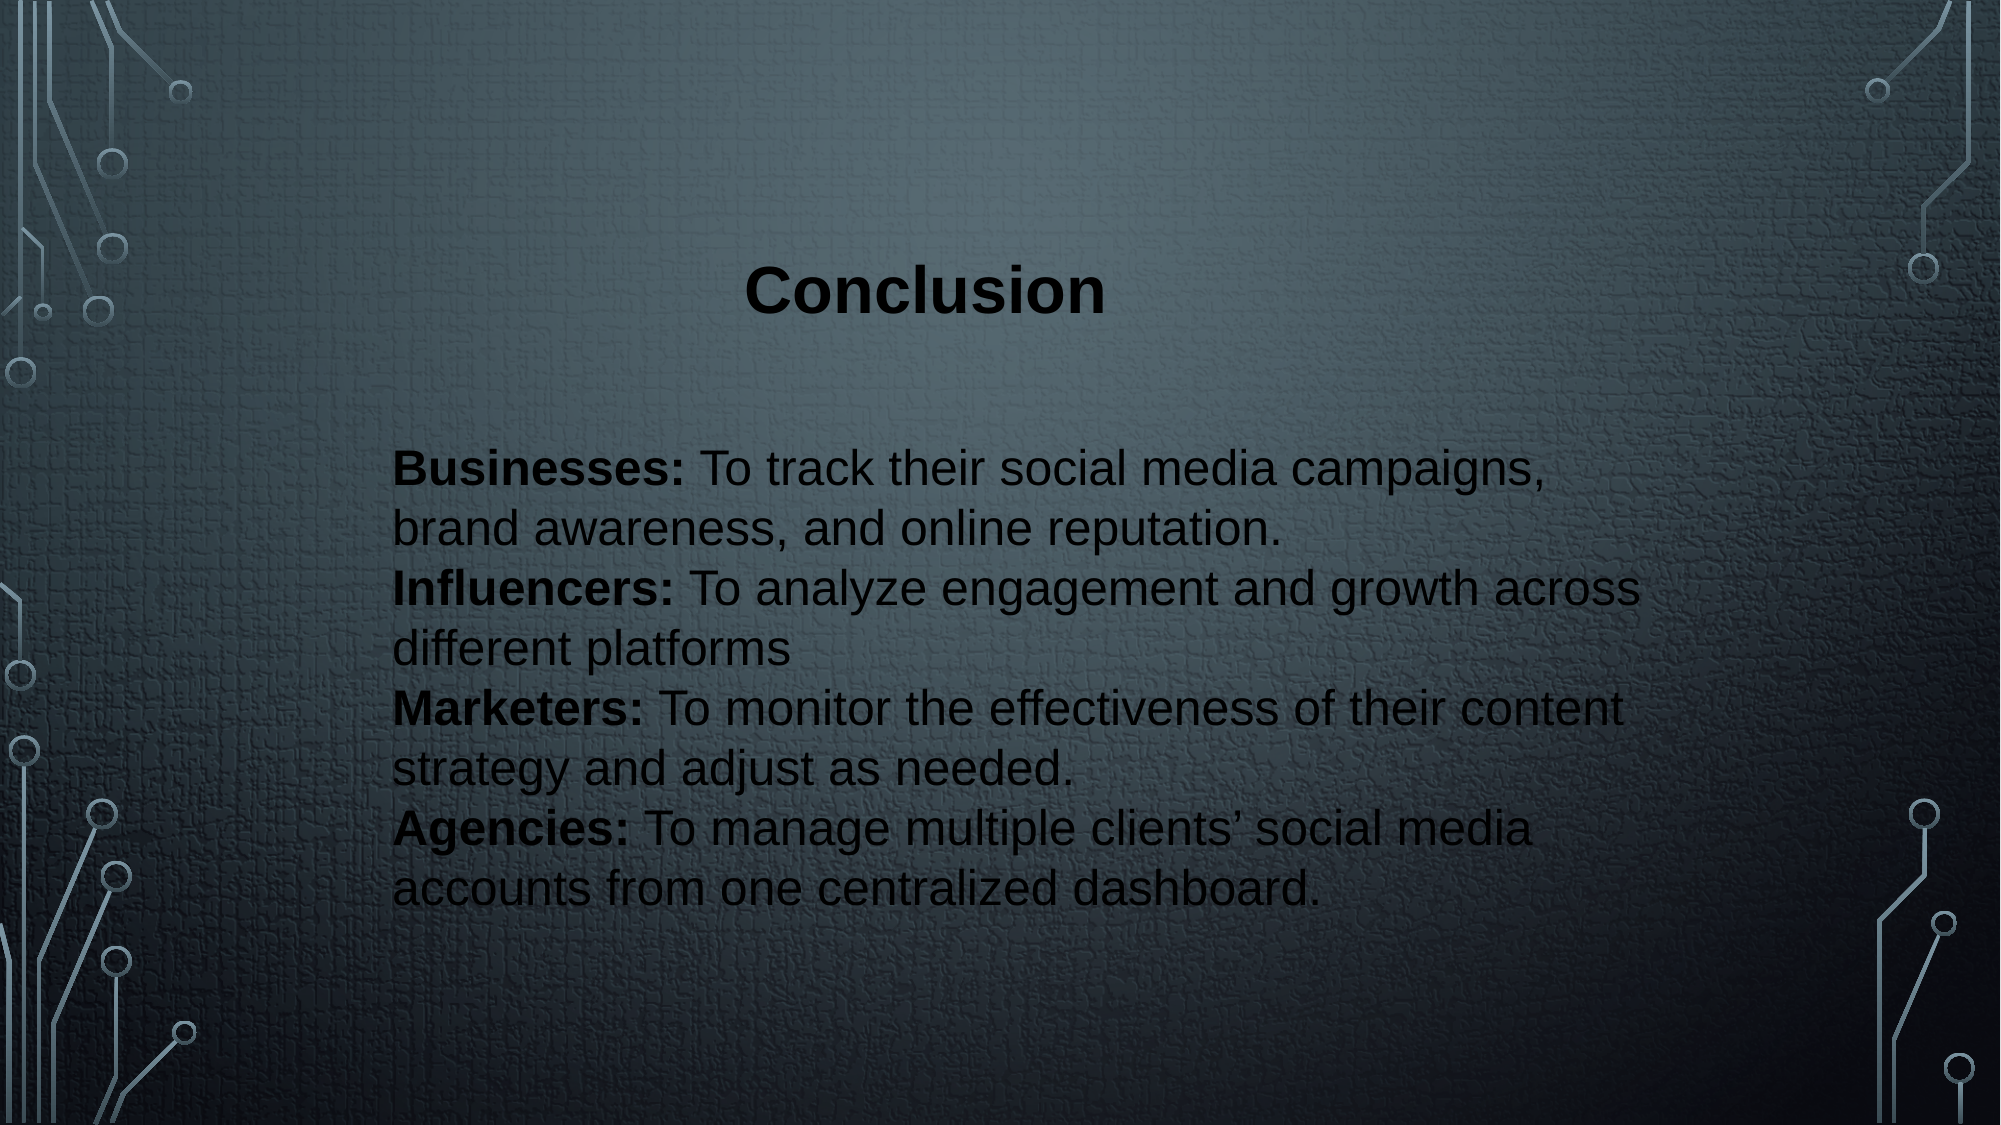

Conclusion
Businesses: To track their social media campaigns, brand awareness, and online reputation.
Influencers: To analyze engagement and growth across different platforms
Marketers: To monitor the effectiveness of their content strategy and adjust as needed.
Agencies: To manage multiple clients’ social media accounts from one centralized dashboard.